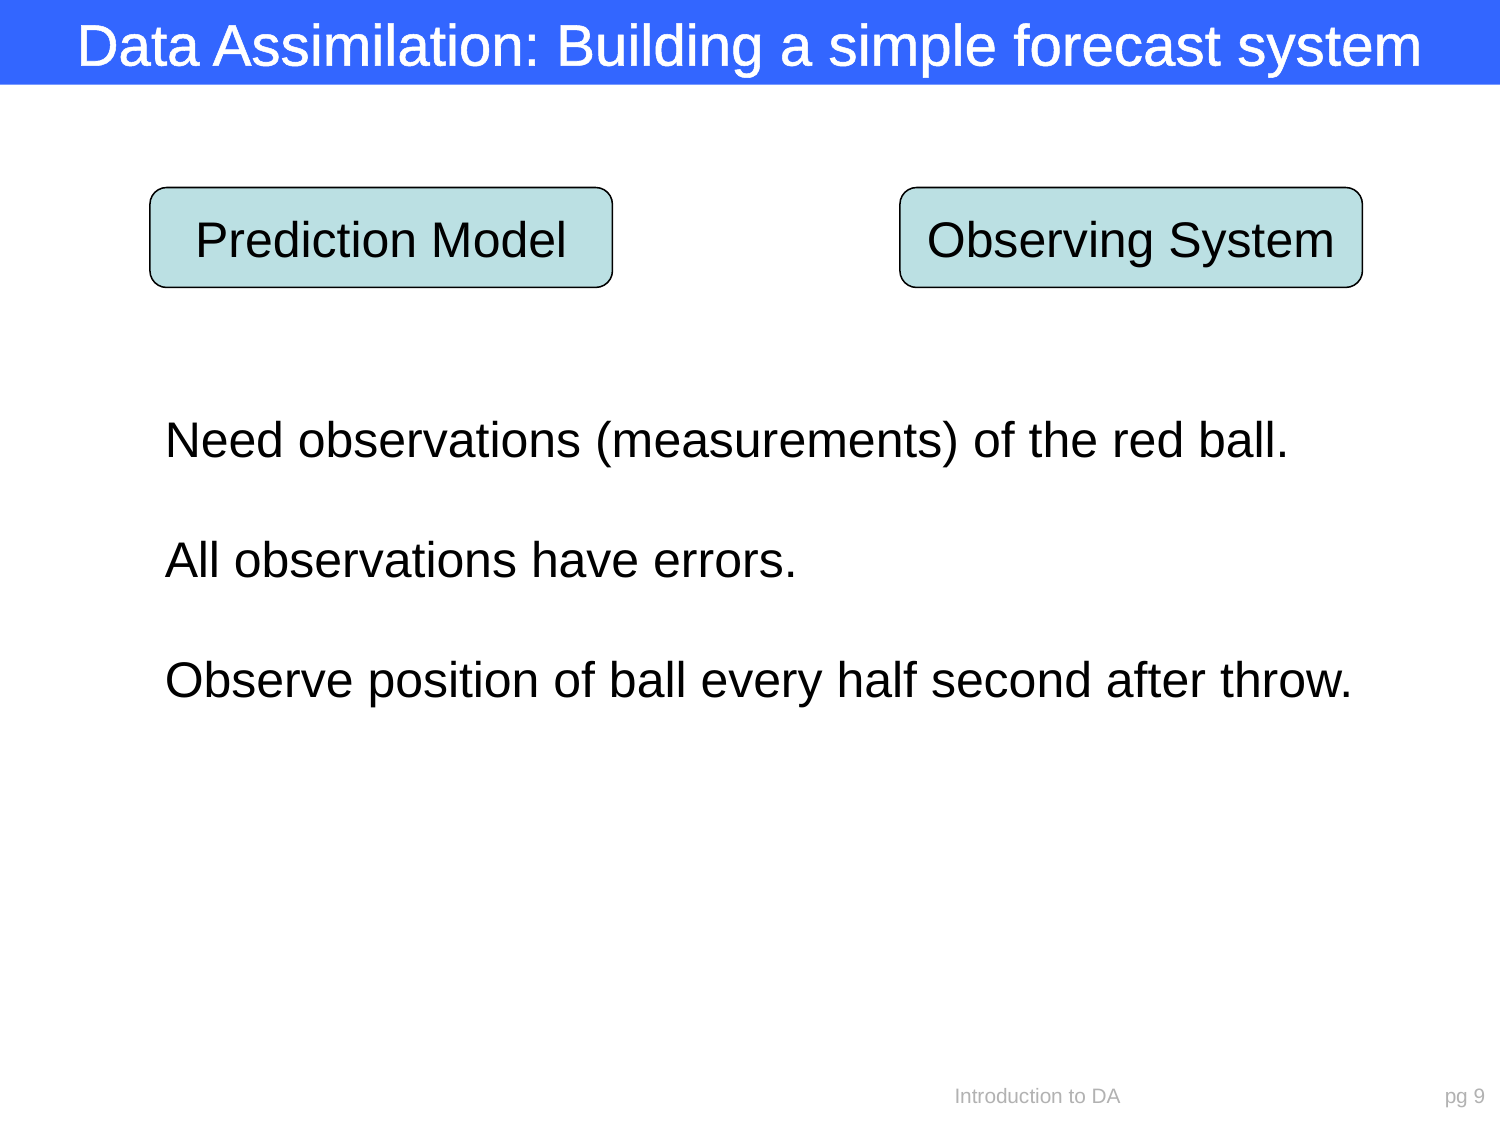

Data Assimilation: Building a simple forecast system
Prediction Model
Observing System
Need observations (measurements) of the red ball.

All observations have errors.

Observe position of ball every half second after throw.
Introduction to DA
pg 9